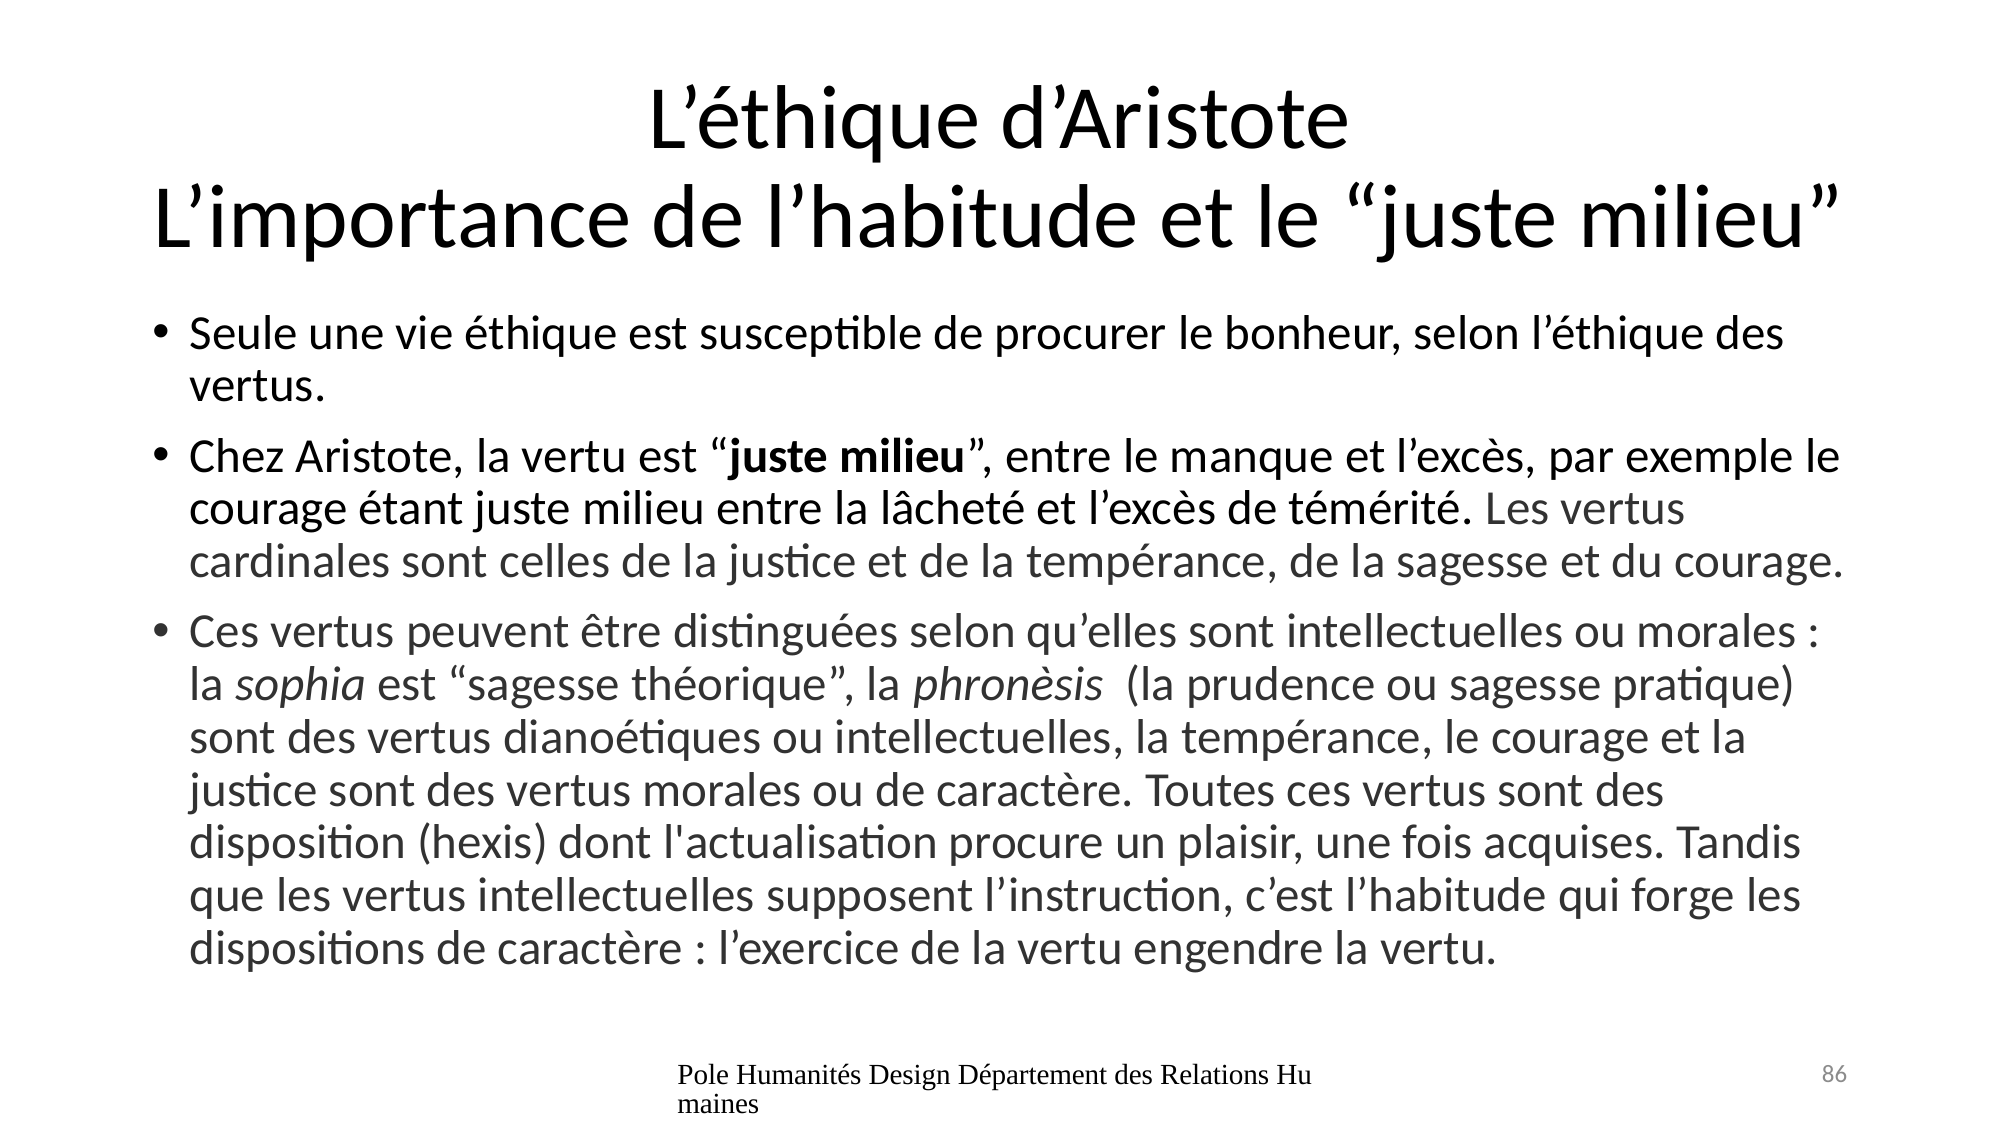

# L’éthique d’Aristote L’importance de l’habitude et le “juste milieu”
Seule une vie éthique est susceptible de procurer le bonheur, selon l’éthique des vertus.
Chez Aristote, la vertu est “juste milieu”, entre le manque et l’excès, par exemple le courage étant juste milieu entre la lâcheté et l’excès de témérité. Les vertus cardinales sont celles de la justice et de la tempérance, de la sagesse et du courage.
Ces vertus peuvent être distinguées selon qu’elles sont intellectuelles ou morales : la sophia est “sagesse théorique”, la phronèsis  (la prudence ou sagesse pratique) sont des vertus dianoétiques ou intellectuelles, la tempérance, le courage et la justice sont des vertus morales ou de caractère. Toutes ces vertus sont des disposition (hexis) dont l'actualisation procure un plaisir, une fois acquises. Tandis que les vertus intellectuelles supposent l’instruction, c’est l’habitude qui forge les dispositions de caractère : l’exercice de la vertu engendre la vertu.
Pole Humanités Design Département des Relations Humaines
86